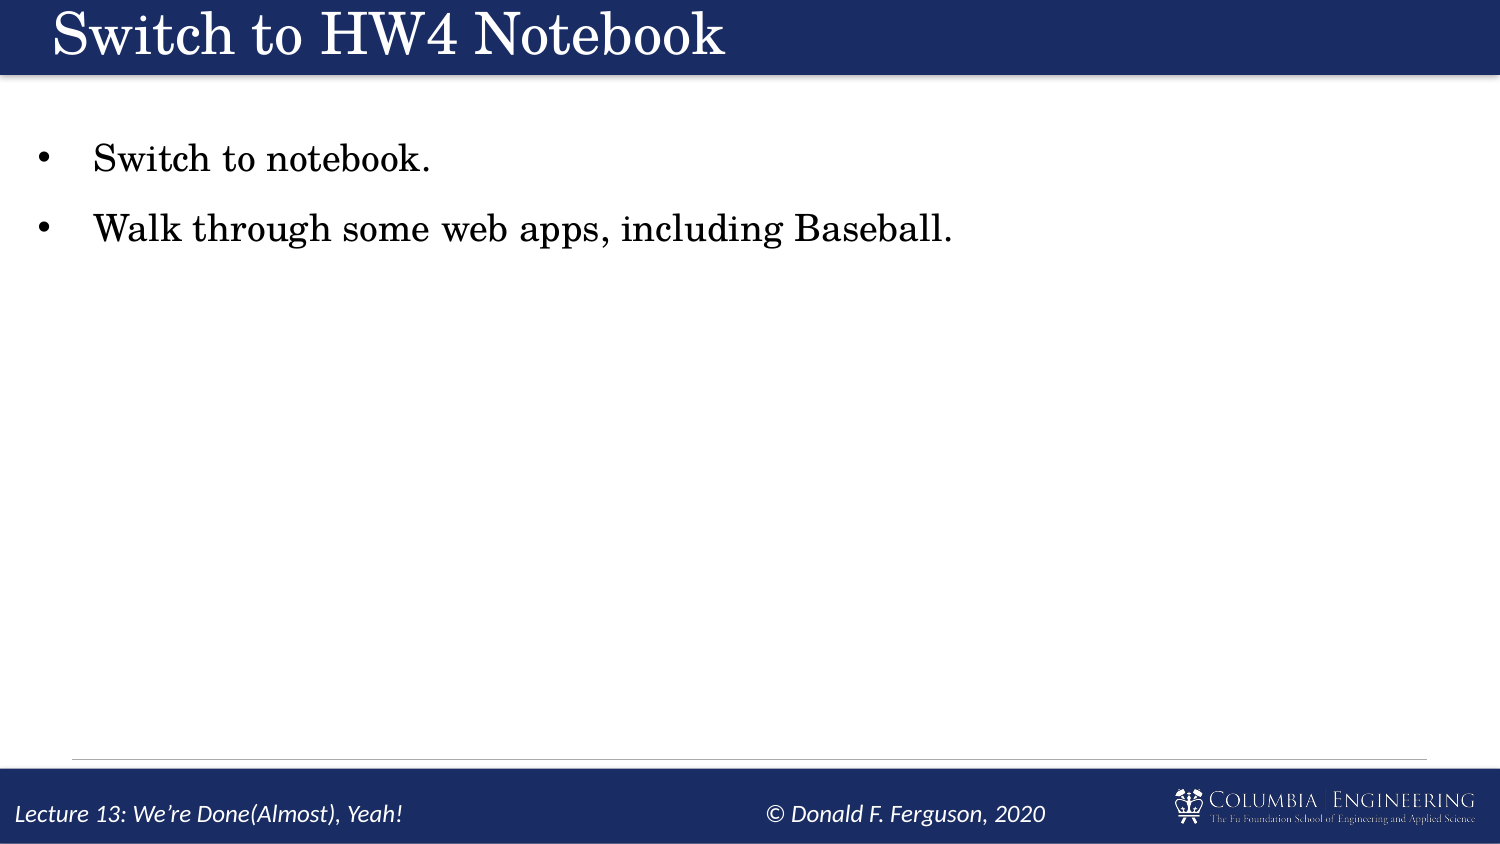

# Switch to HW4 Notebook
Switch to notebook.
Walk through some web apps, including Baseball.